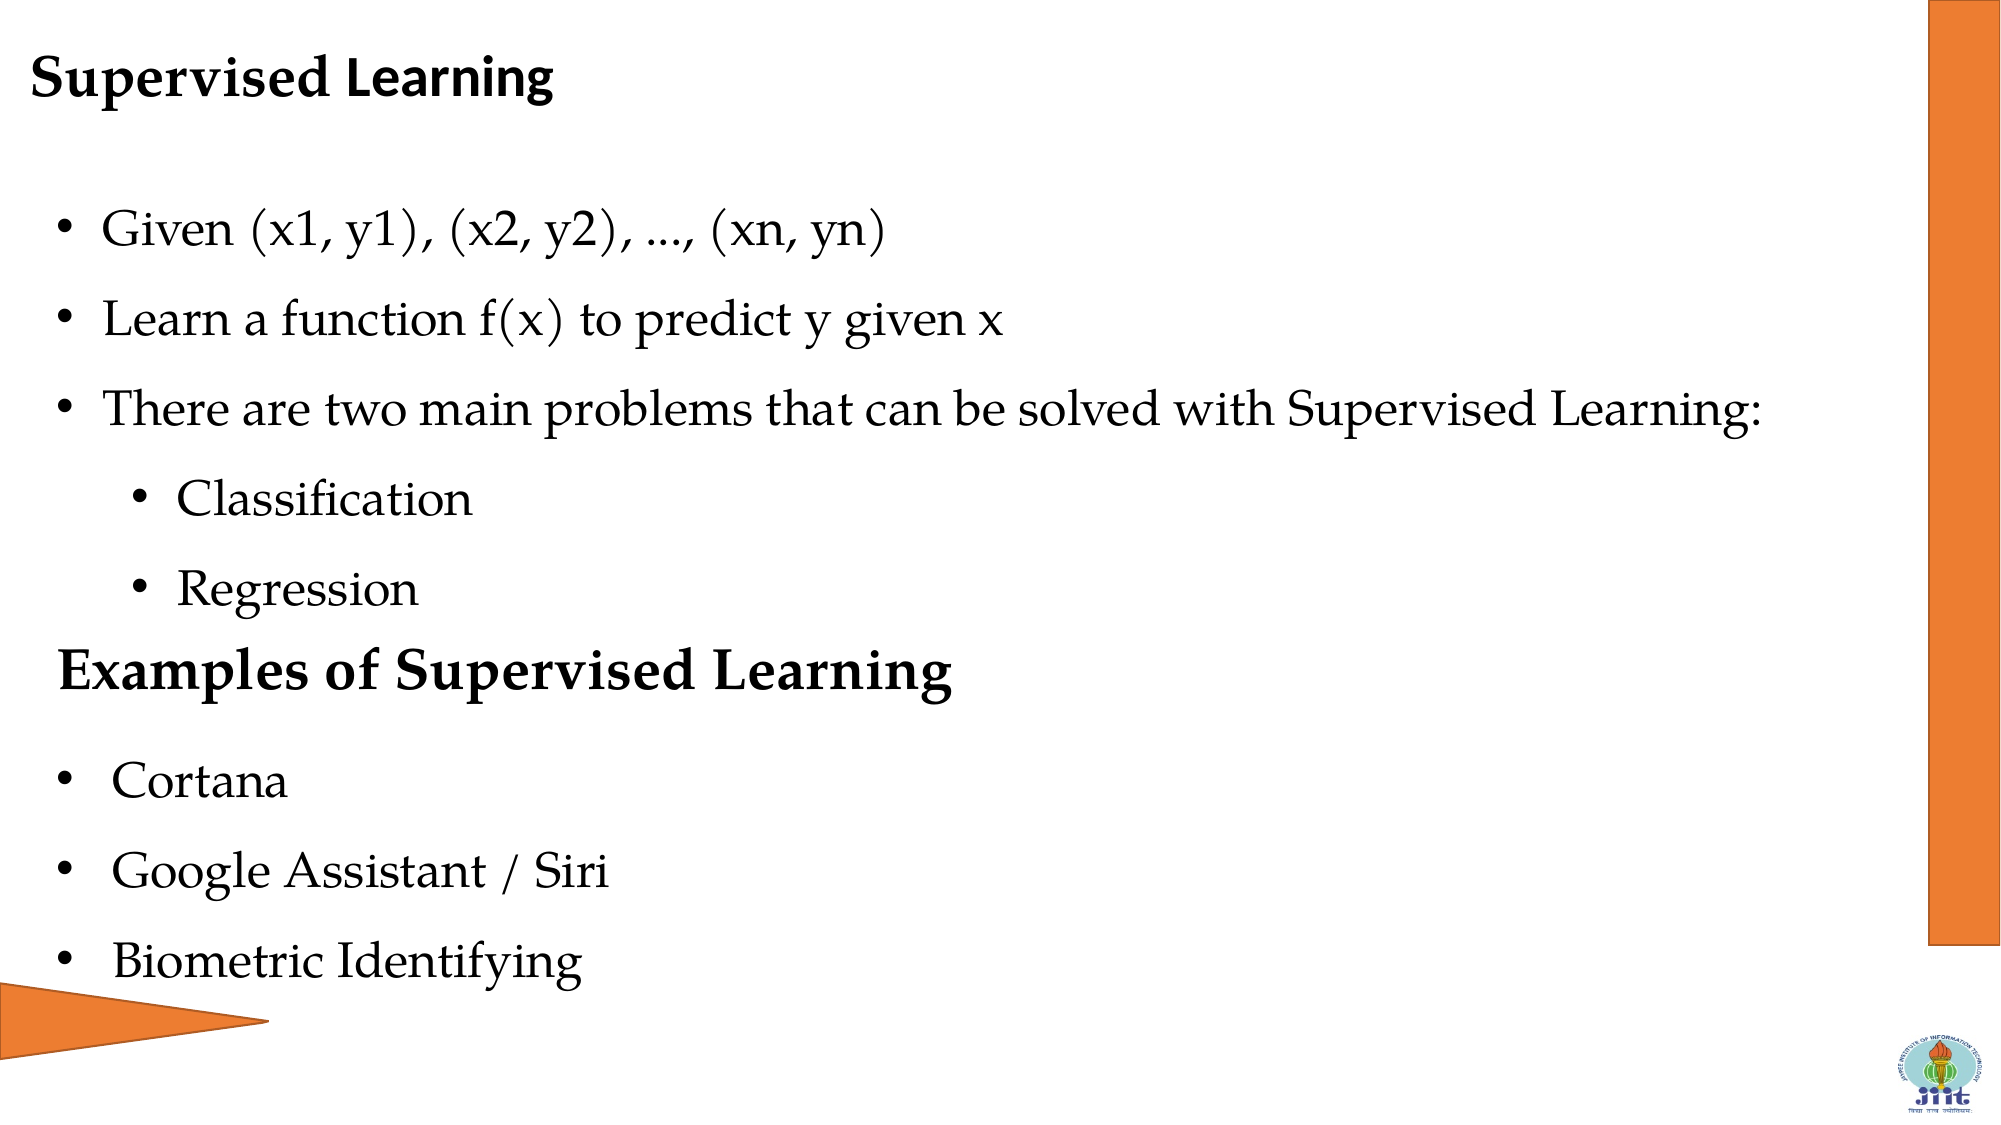

Supervised Learning
Given (x1, y1), (x2, y2), ..., (xn, yn)
Learn a function f(x) to predict y given x
There are two main problems that can be solved with Supervised Learning:
Classification
Regression

Examples of Supervised Learning
Cortana
Google Assistant / Siri
Biometric Identifying